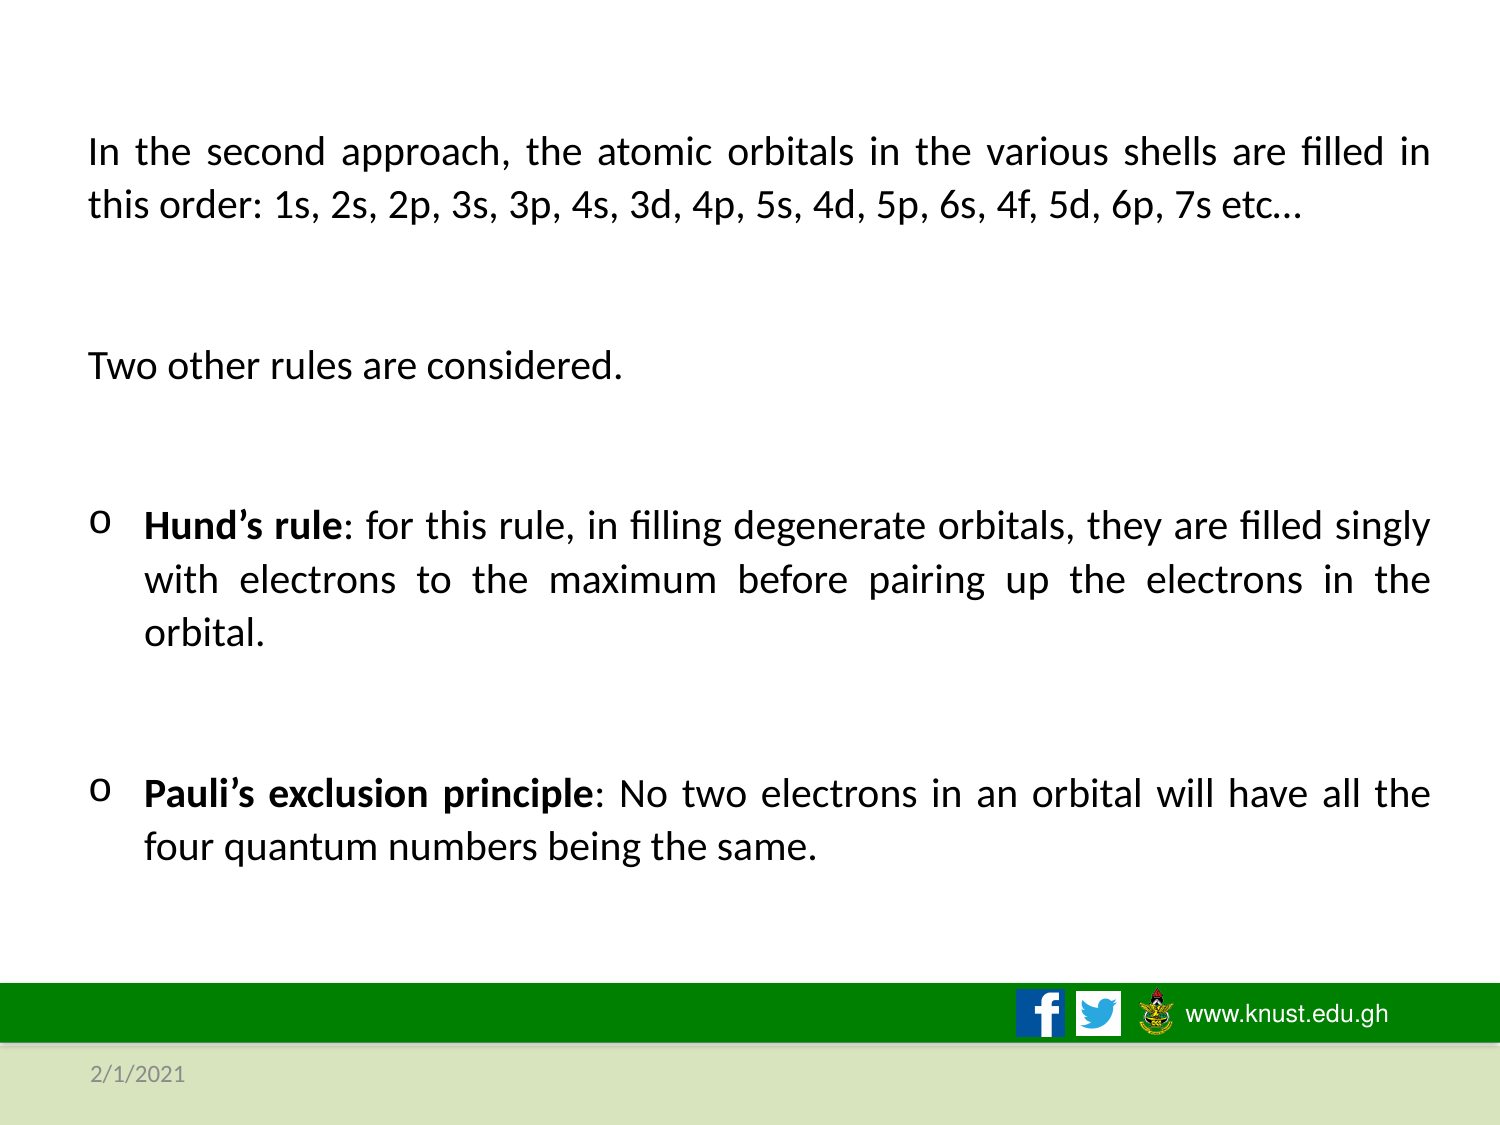

In the second approach, the atomic orbitals in the various shells are filled in this order: 1s, 2s, 2p, 3s, 3p, 4s, 3d, 4p, 5s, 4d, 5p, 6s, 4f, 5d, 6p, 7s etc…

Two other rules are considered.

Hund’s rule: for this rule, in filling degenerate orbitals, they are filled singly with electrons to the maximum before pairing up the electrons in the orbital.

Pauli’s exclusion principle: No two electrons in an orbital will have all the four quantum numbers being the same.
2/1/2021
19